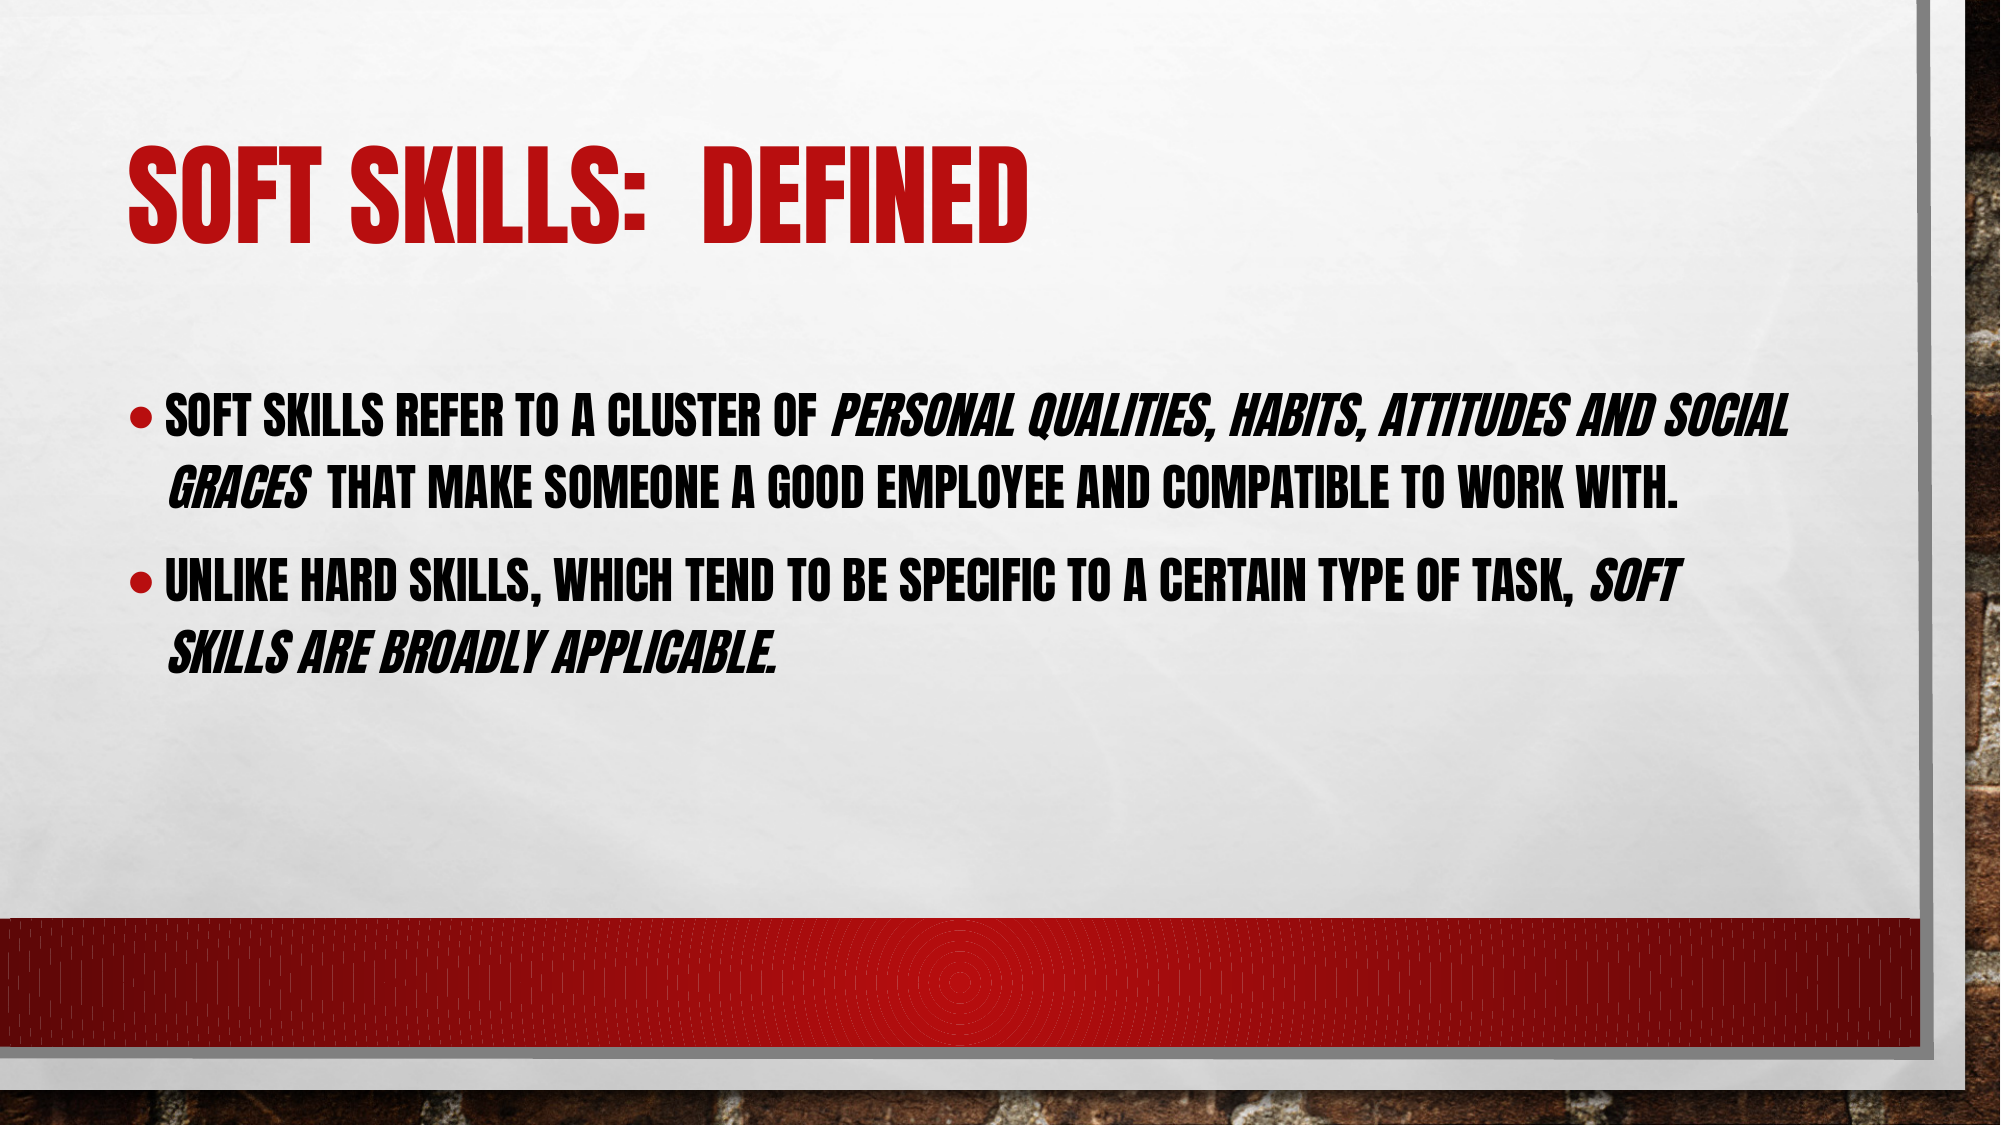

# Soft Skills:  Defined
Soft skills refer to a cluster of personal qualities, habits, attitudes and social graces  that make someone a good employee and compatible to work with.
Unlike hard skills, which tend to be specific to a certain type of task, soft skills are broadly applicable.